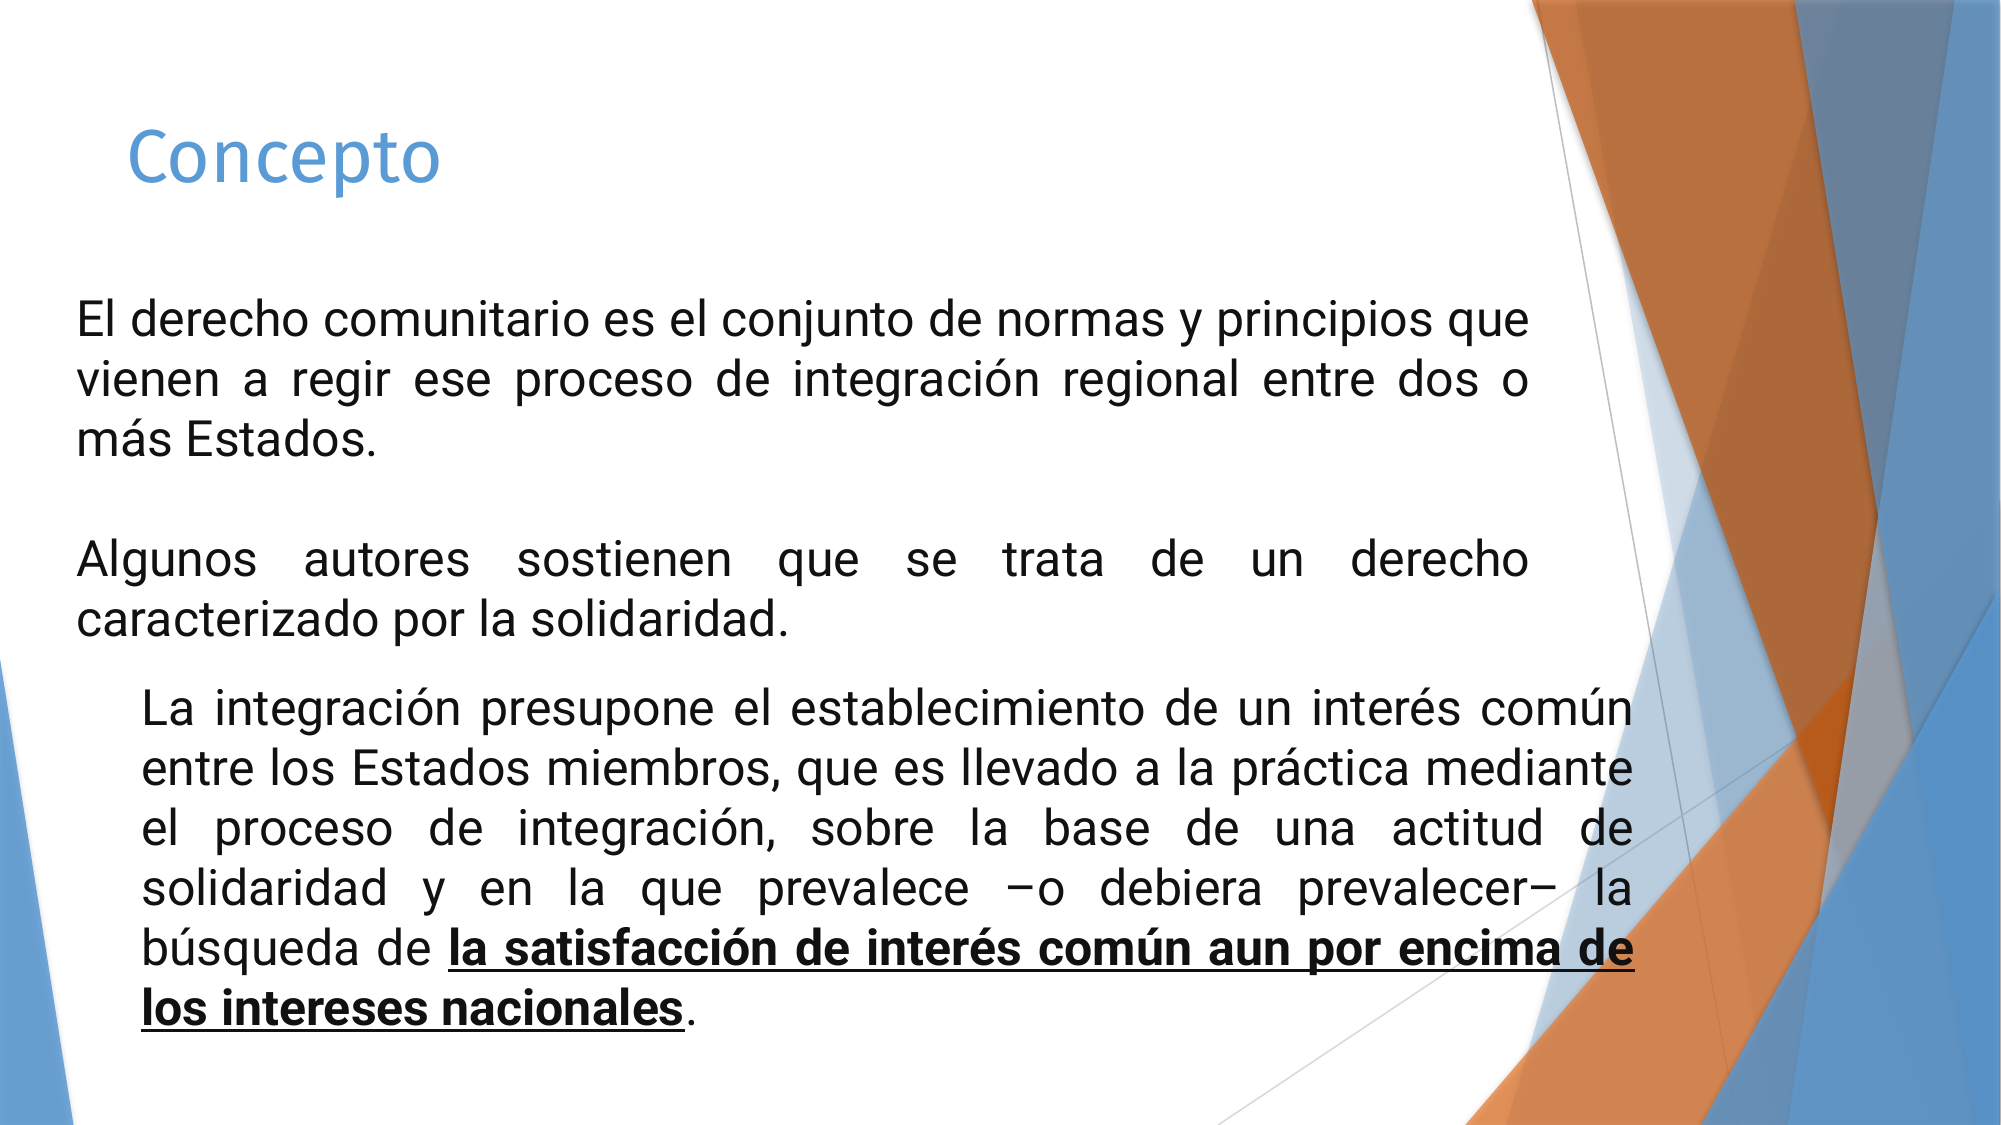

# Concepto
El derecho comunitario es el conjunto de normas y principios que vienen a regir ese proceso de integración regional entre dos o más Estados.

Algunos autores sostienen que se trata de un derecho caracterizado por la solidaridad.
La integración presupone el establecimiento de un interés común entre los Estados miembros, que es llevado a la práctica mediante el proceso de integración, sobre la base de una actitud de solidaridad y en la que prevalece –o debiera prevalecer– la búsqueda de la satisfacción de interés común aun por encima de los intereses nacionales.